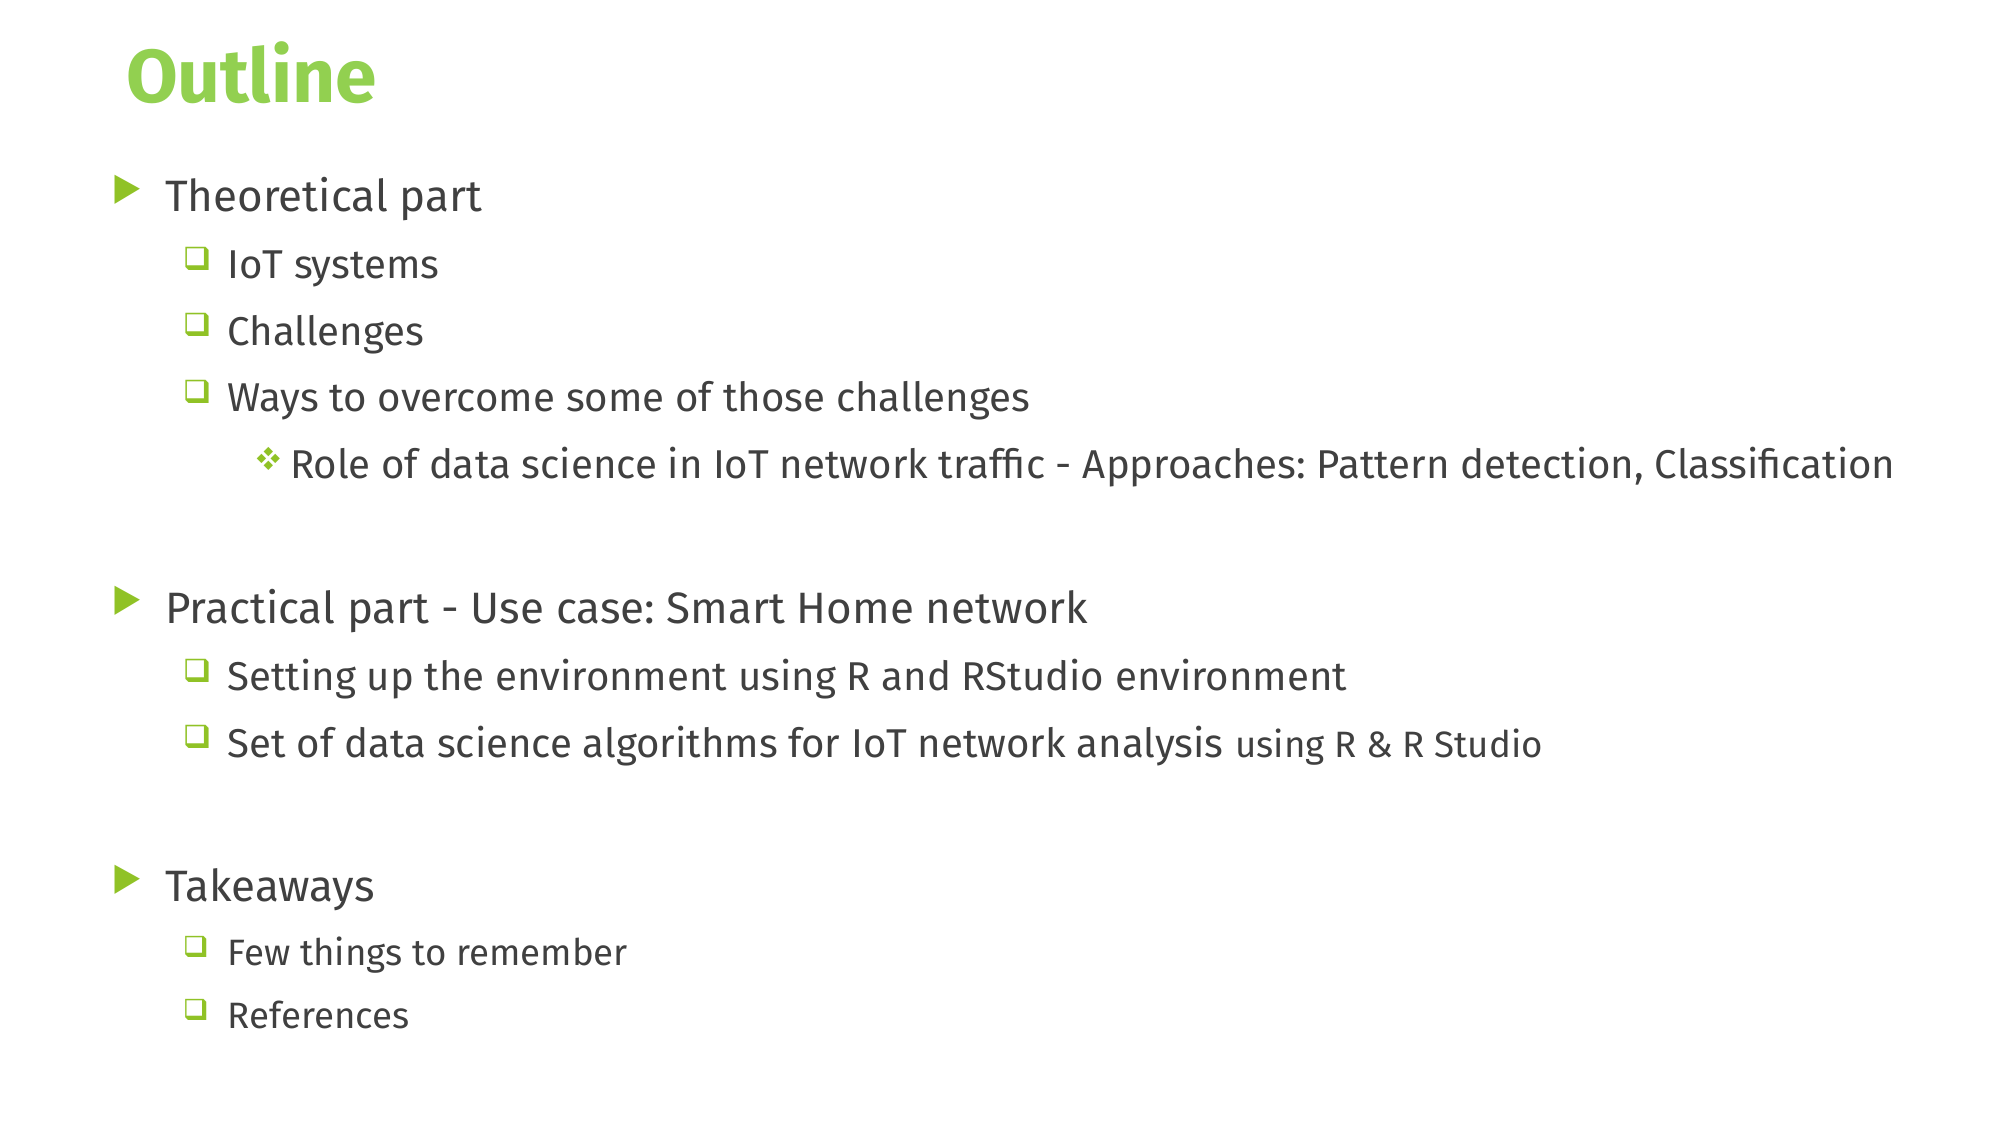

# Outline
Theoretical part
IoT systems
Challenges
Ways to overcome some of those challenges
Role of data science in IoT network traffic - Approaches: Pattern detection, Classification

Practical part - Use case: Smart Home network
Setting up the environment using R and RStudio environment
Set of data science algorithms for IoT network analysis using R & R Studio

Takeaways
Few things to remember
References